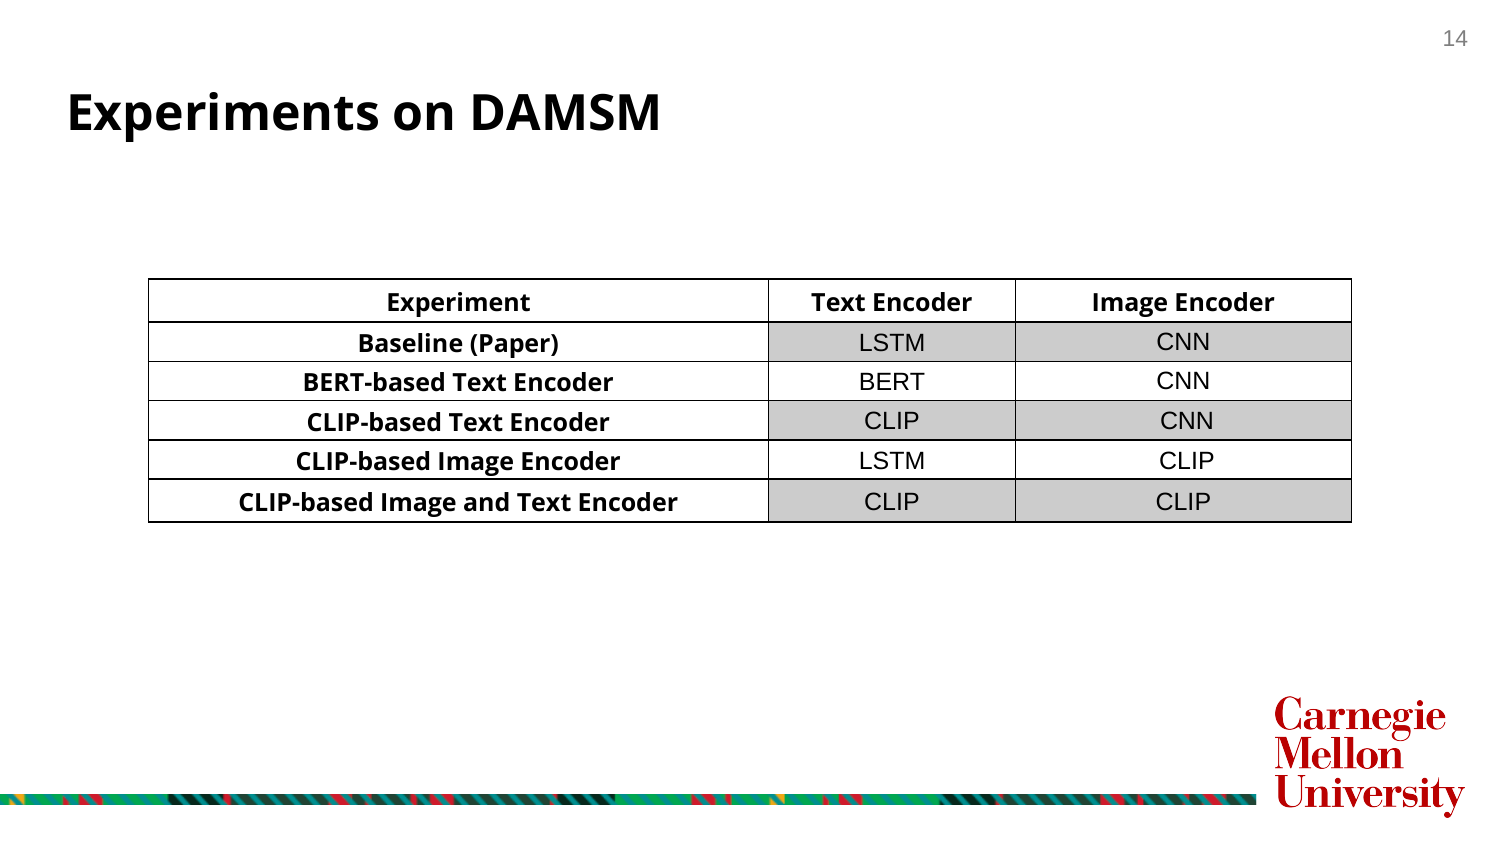

# Experiments on DAMSM
| Experiment | Text Encoder | Image Encoder |
| --- | --- | --- |
| Baseline (Paper) | LSTM | CNN |
| BERT-based Text Encoder | BERT | CNN |
| CLIP-based Text Encoder | CLIP | CNN |
| CLIP-based Image Encoder | LSTM | CLIP |
| CLIP-based Image and Text Encoder | CLIP | CLIP |